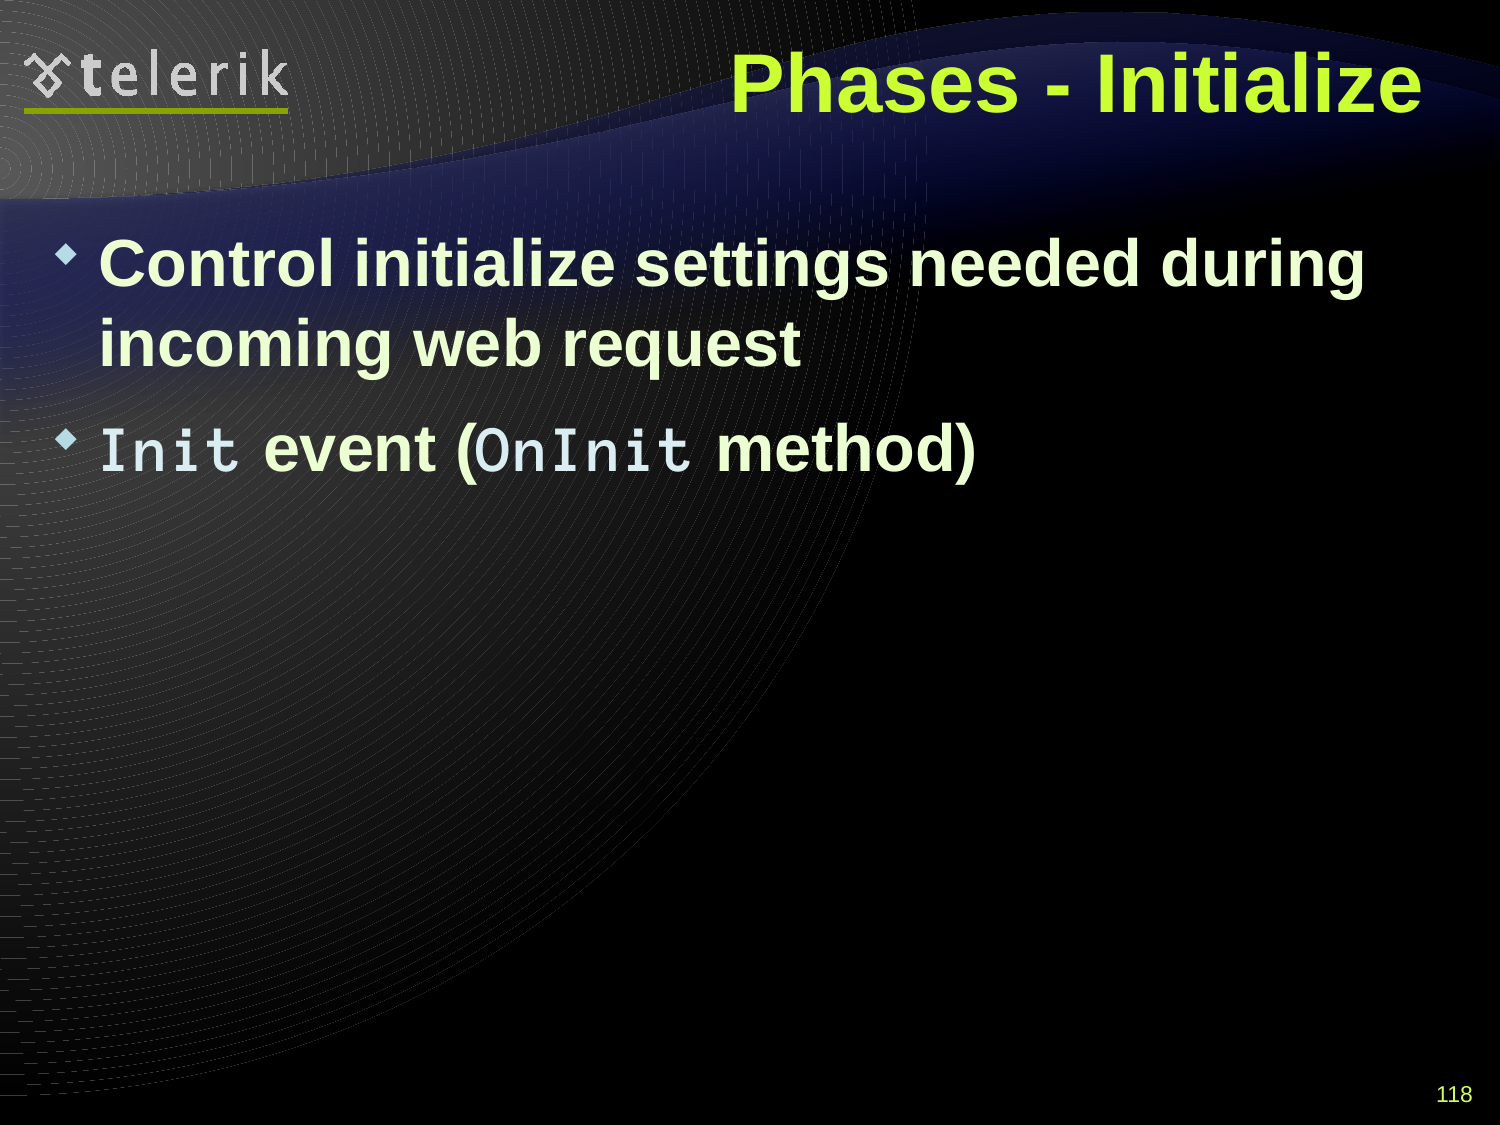

# Phases - Initialize
Control initialize settings needed during incoming web request
Init event (OnInit method)
118